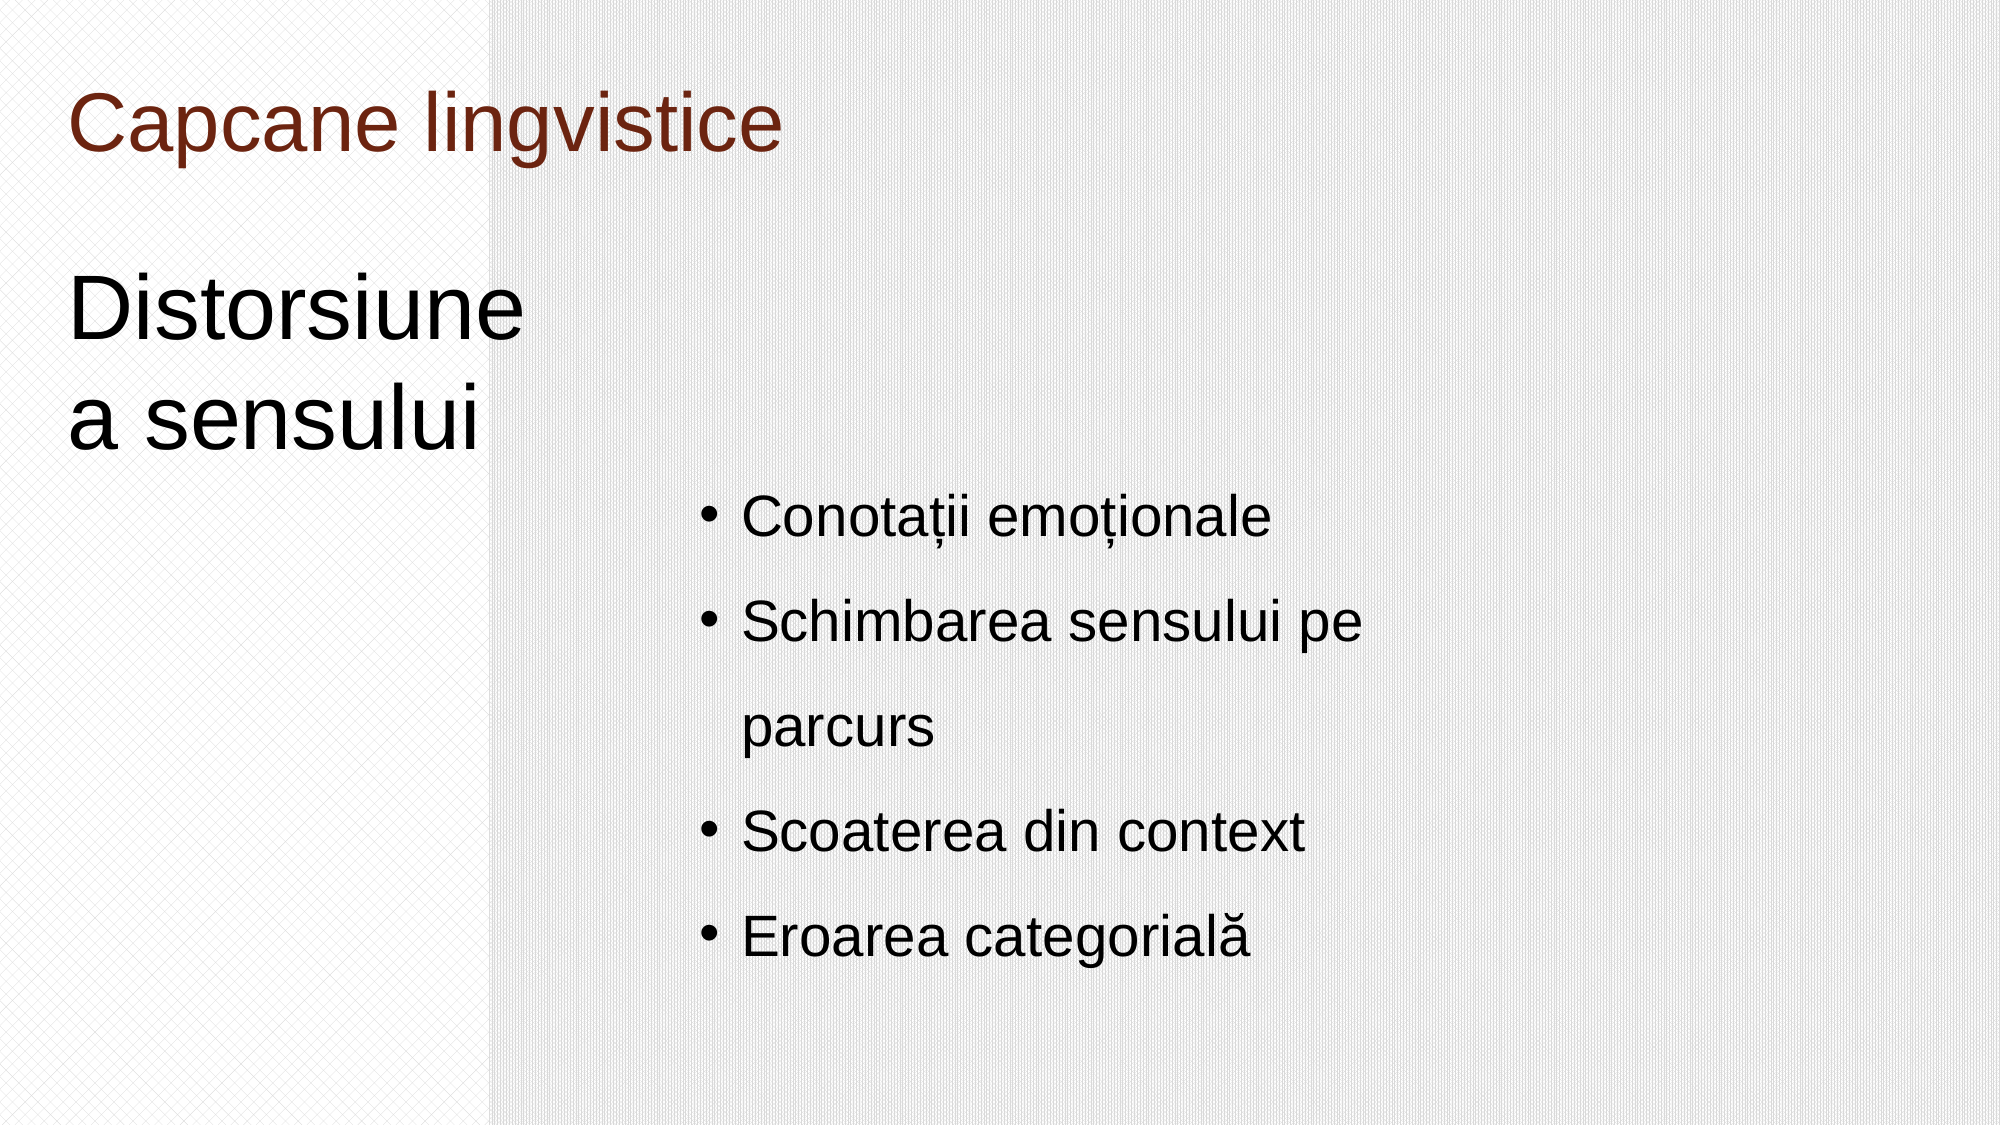

Capcane lingvistice
Distorsiunea sensului
Conotații emoționale
Schimbarea sensului pe parcurs
Scoaterea din context
Eroarea categorială